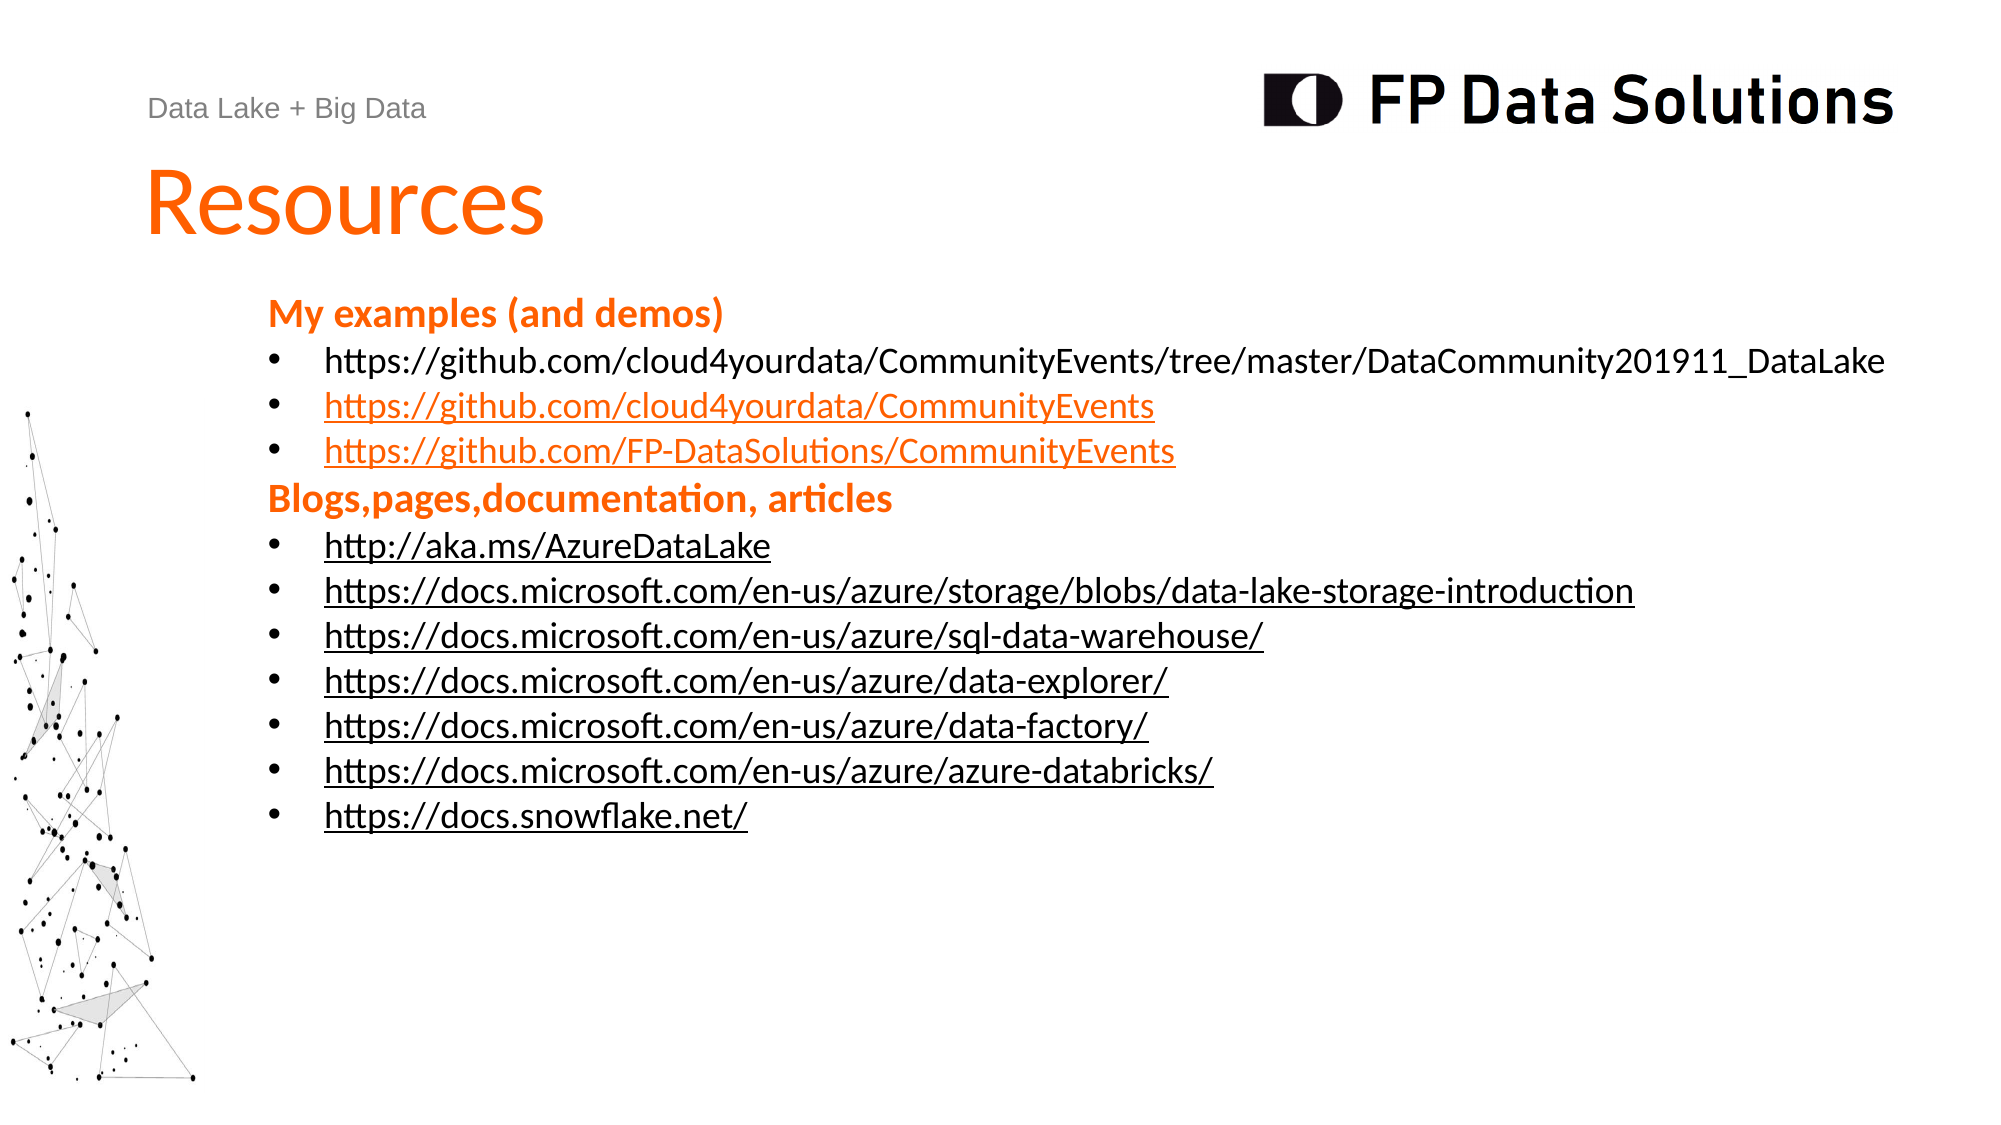

Resources
My examples (and demos)
https://github.com/cloud4yourdata/CommunityEvents/tree/master/DataCommunity201911_DataLake
https://github.com/cloud4yourdata/CommunityEvents
https://github.com/FP-DataSolutions/CommunityEvents
Blogs,pages,documentation, articles
http://aka.ms/AzureDataLake
https://docs.microsoft.com/en-us/azure/storage/blobs/data-lake-storage-introduction
https://docs.microsoft.com/en-us/azure/sql-data-warehouse/
https://docs.microsoft.com/en-us/azure/data-explorer/
https://docs.microsoft.com/en-us/azure/data-factory/
https://docs.microsoft.com/en-us/azure/azure-databricks/
https://docs.snowflake.net/